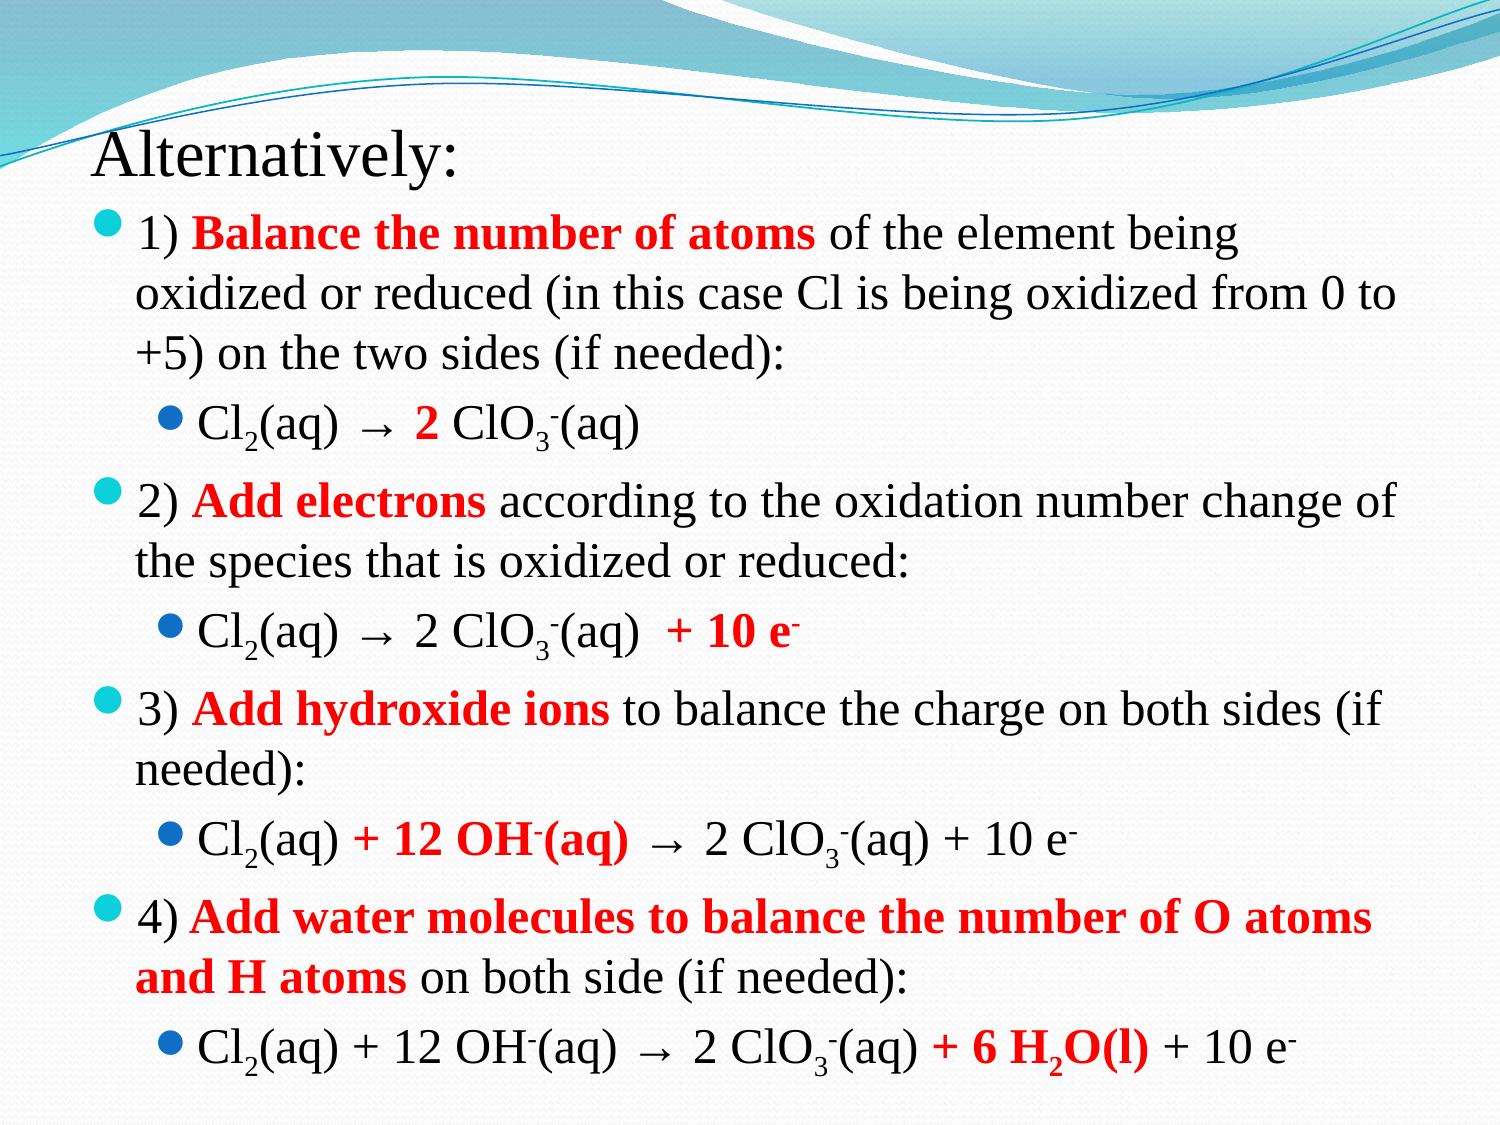

Alternatively:
1) Balance the number of atoms of the element being oxidized or reduced (in this case Cl is being oxidized from 0 to +5) on the two sides (if needed):
Cl2(aq) → 2 ClO3-(aq)
2) Add electrons according to the oxidation number change of the species that is oxidized or reduced:
Cl2(aq) → 2 ClO3-(aq)  + 10 e-
3) Add hydroxide ions to balance the charge on both sides (if needed):
Cl2(aq) + 12 OH-(aq) → 2 ClO3-(aq) + 10 e-
4) Add water molecules to balance the number of O atoms and H atoms on both side (if needed):
Cl2(aq) + 12 OH-(aq) → 2 ClO3-(aq) + 6 H2O(l) + 10 e-